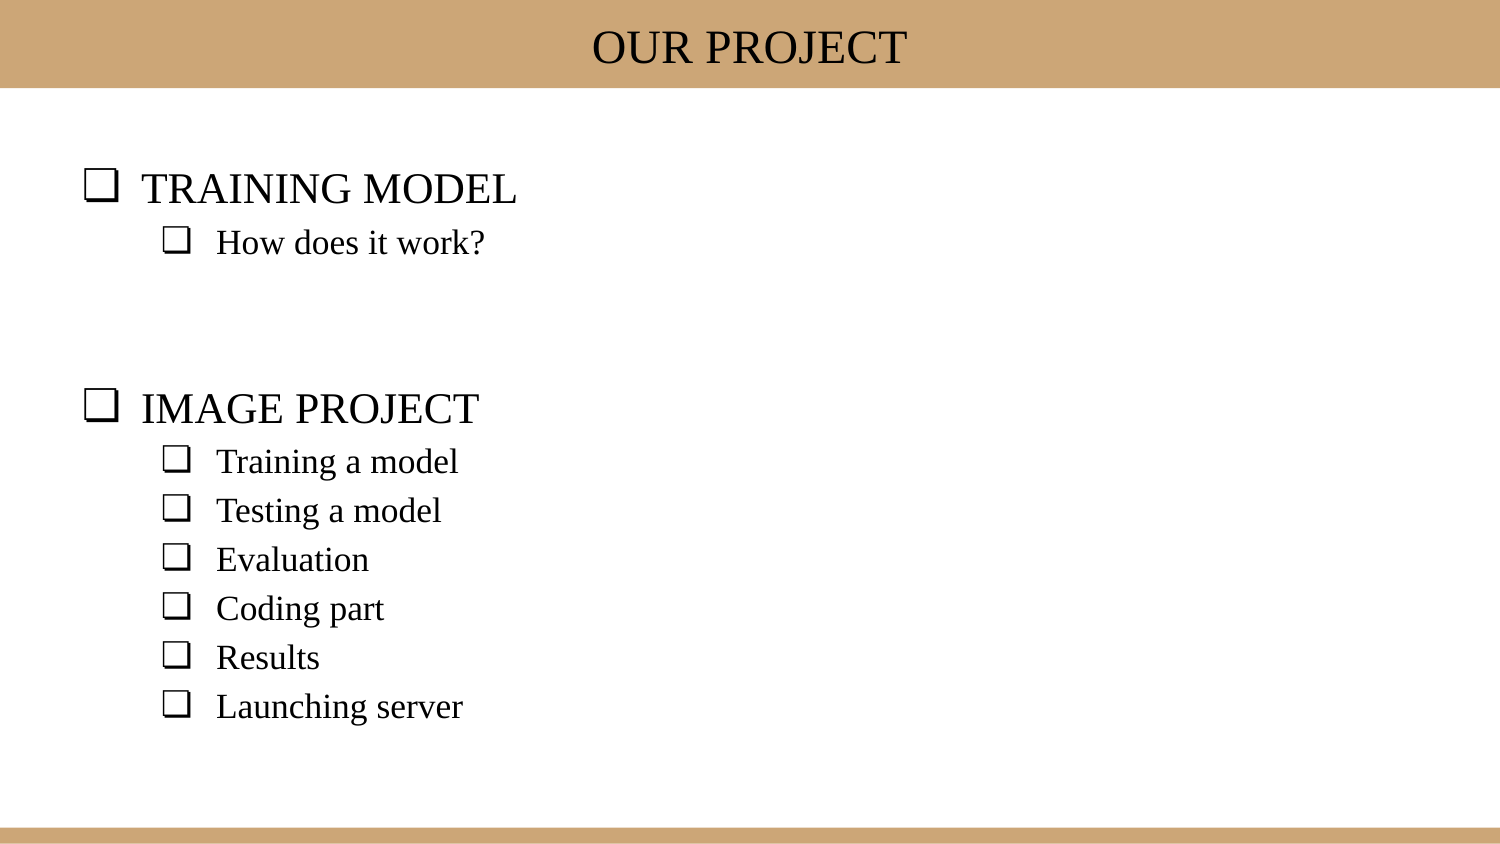

# OUR PROJECT
TRAINING MODEL
How does it work?

IMAGE PROJECT
Training a model
Testing a model
Evaluation
Coding part
Results
Launching server